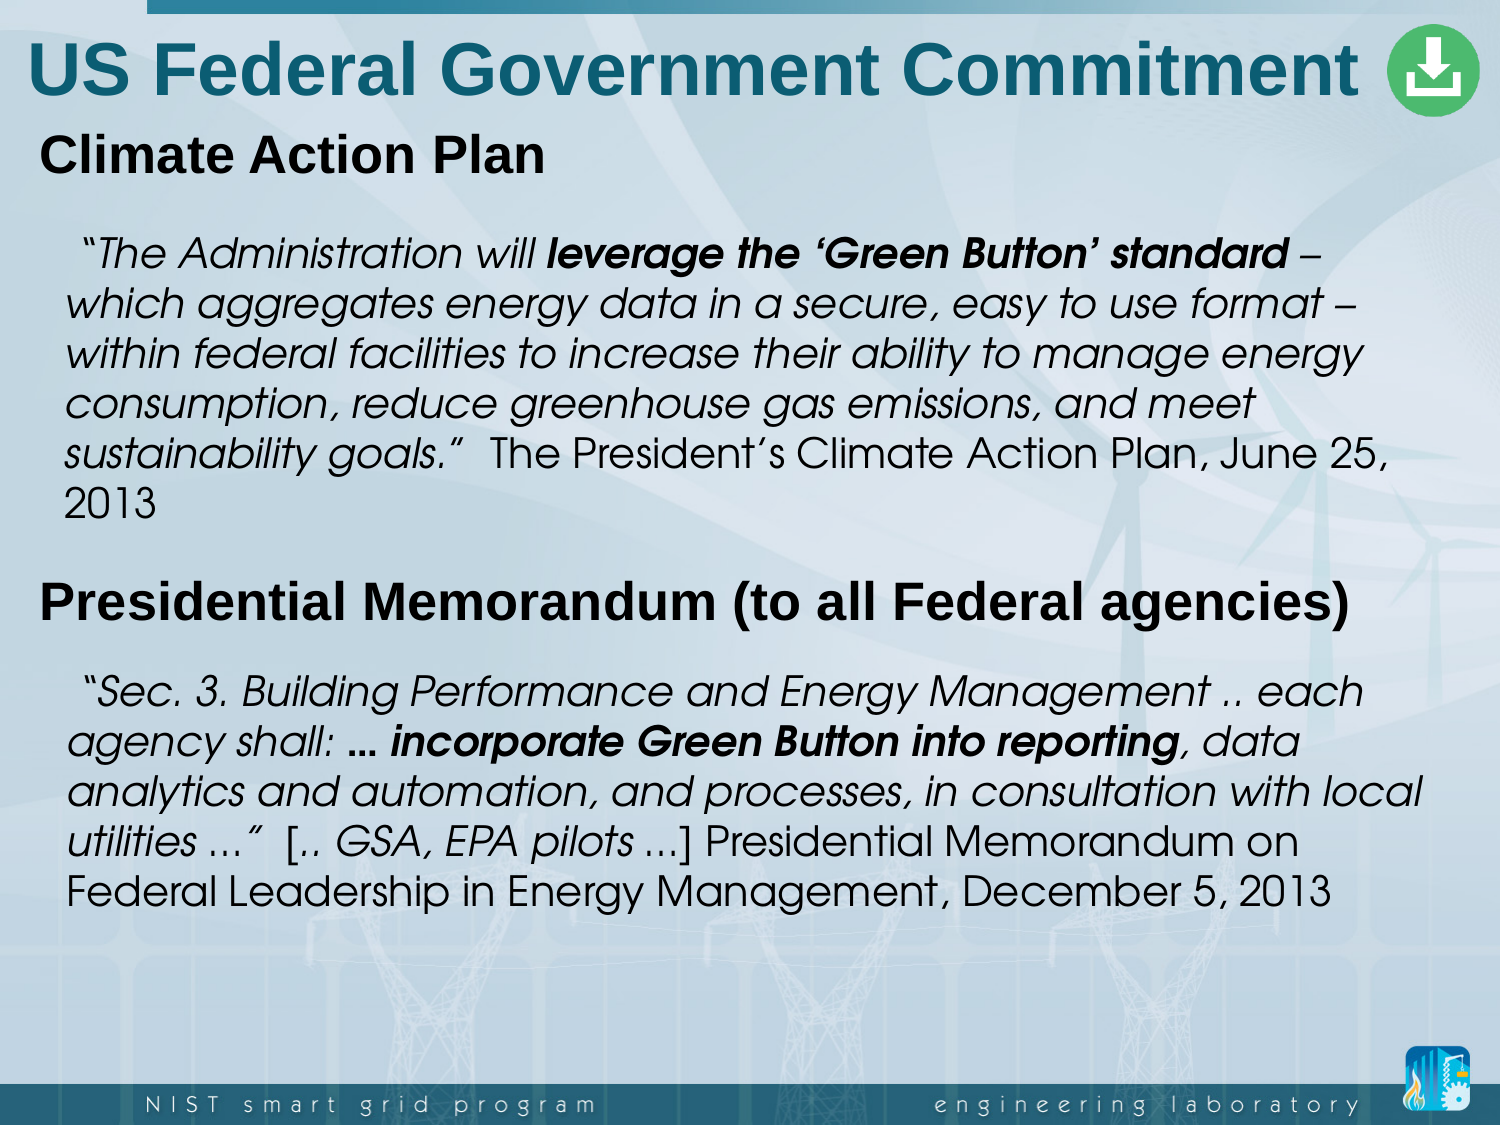

# US Federal Government Commitment
Climate Action Plan
 “The Administration will leverage the ‘Green Button’ standard – which aggregates energy data in a secure, easy to use format – within federal facilities to increase their ability to manage energy consumption, reduce greenhouse gas emissions, and meet sustainability goals.”  The President’s Climate Action Plan, June 25, 2013
Presidential Memorandum (to all Federal agencies)
 “Sec. 3. Building Performance and Energy Management .. each agency shall: … incorporate Green Button into reporting, data analytics and automation, and processes, in consultation with local utilities …”  [.. GSA, EPA pilots …] Presidential Memorandum on Federal Leadership in Energy Management, December 5, 2013